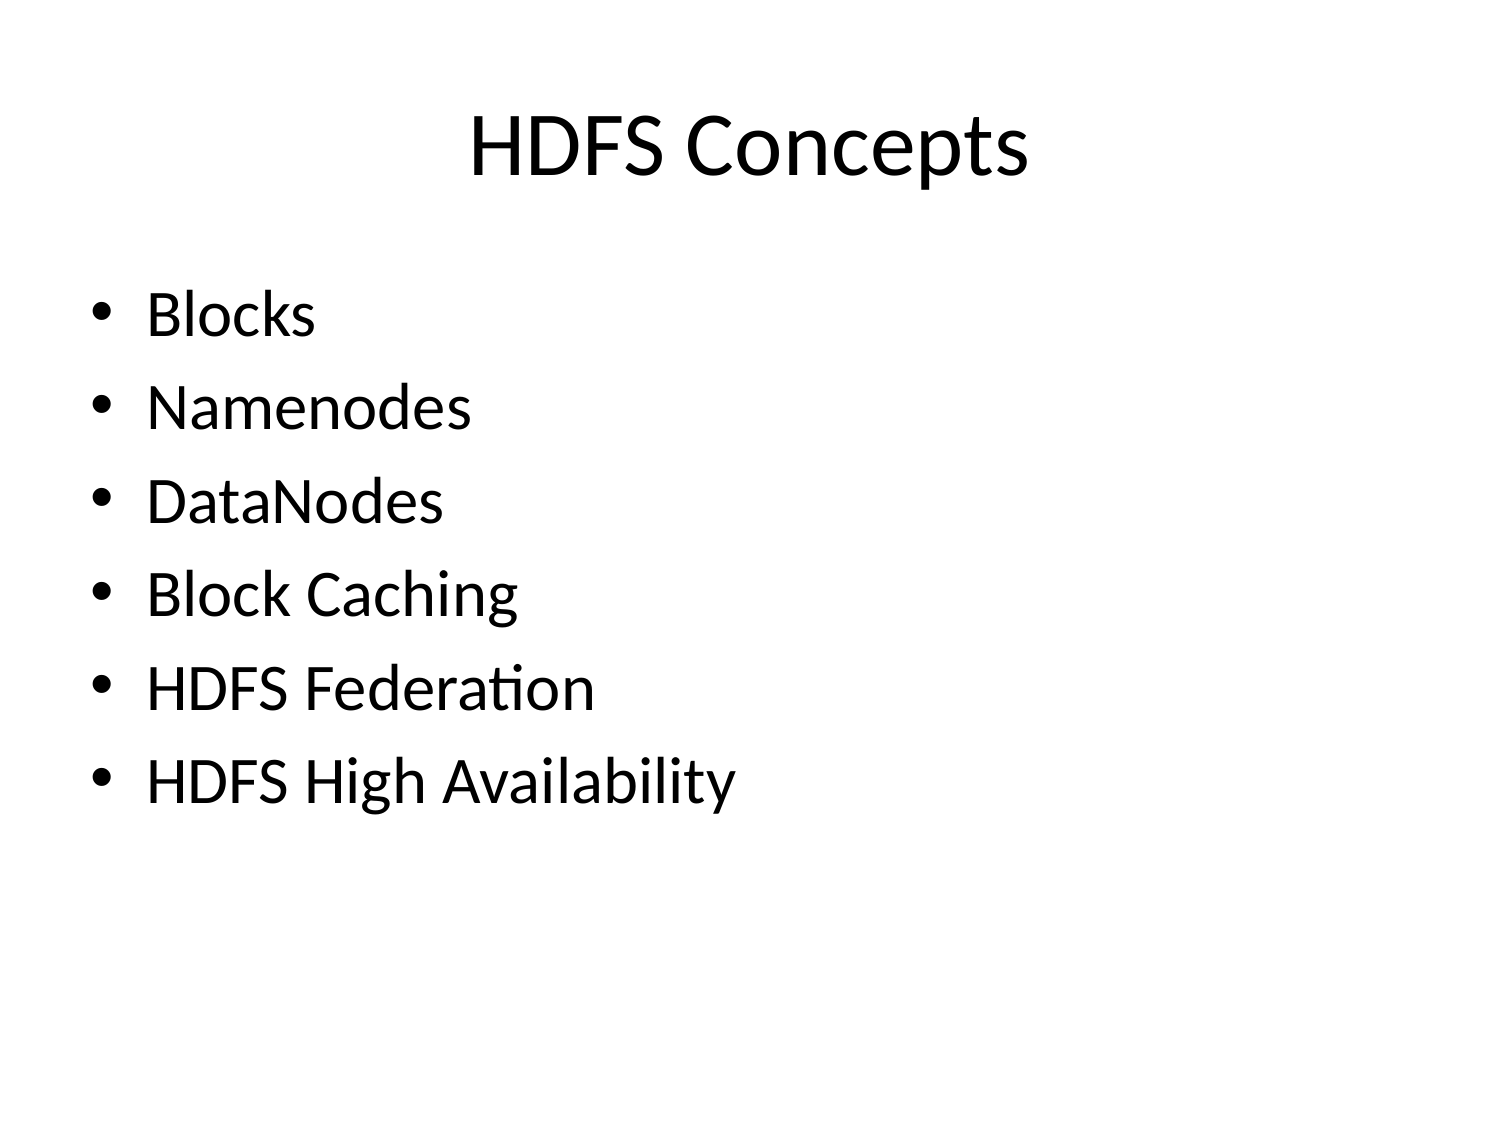

# HDFS Concepts
Blocks
Namenodes
DataNodes
Block Caching
HDFS Federation
HDFS High Availability